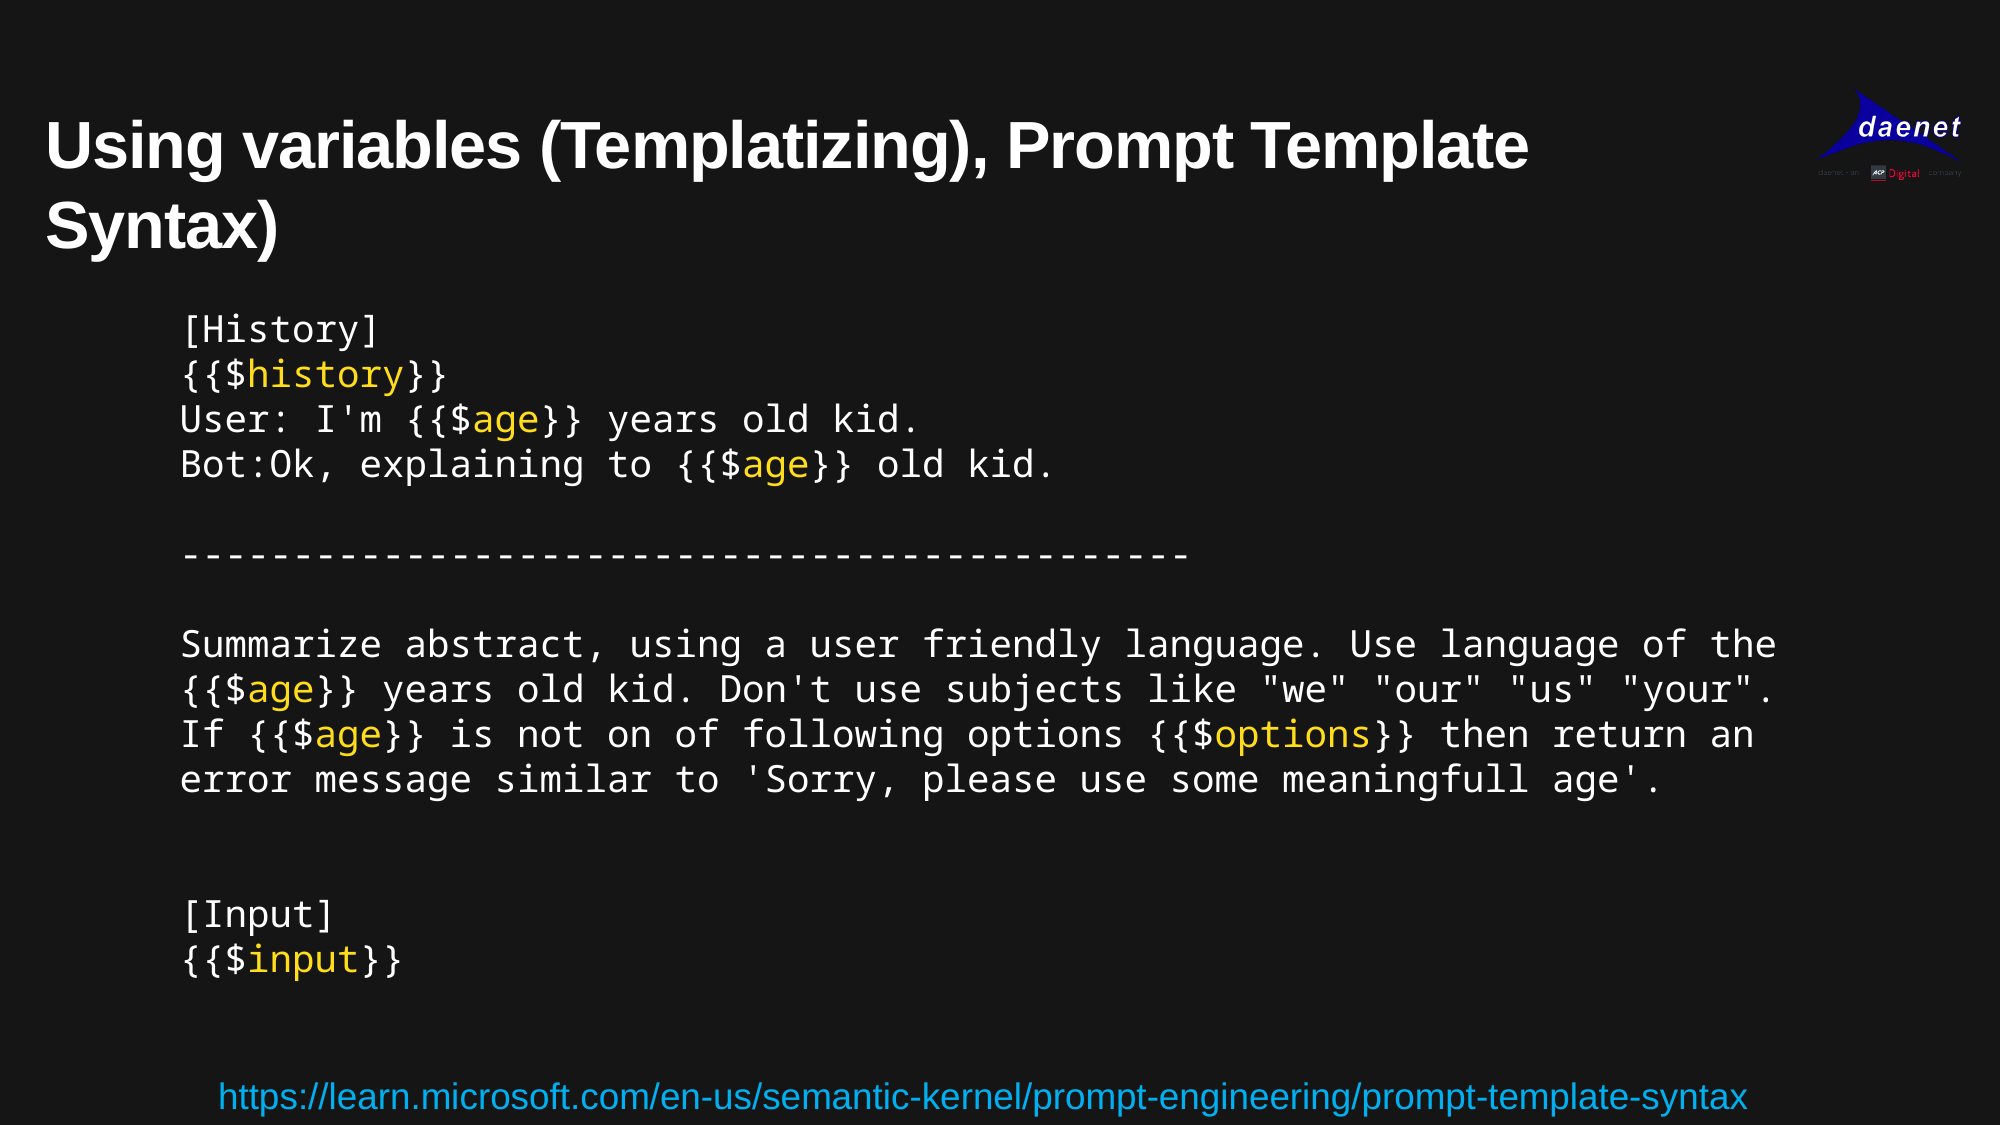

# Using variables (Templatizing), Prompt Template Syntax)
[History]
{{$history}}
User: I'm {{$age}} years old kid.
Bot:Ok, explaining to {{$age}} old kid.

---------------------------------------------

Summarize abstract, using a user friendly language. Use language of the {{$age}} years old kid. Don't use subjects like "we" "our" "us" "your".
If {{$age}} is not on of following options {{$options}} then return an error message similar to 'Sorry, please use some meaningfull age'.

[Input]
{{$input}}
https://learn.microsoft.com/en-us/semantic-kernel/prompt-engineering/prompt-template-syntax